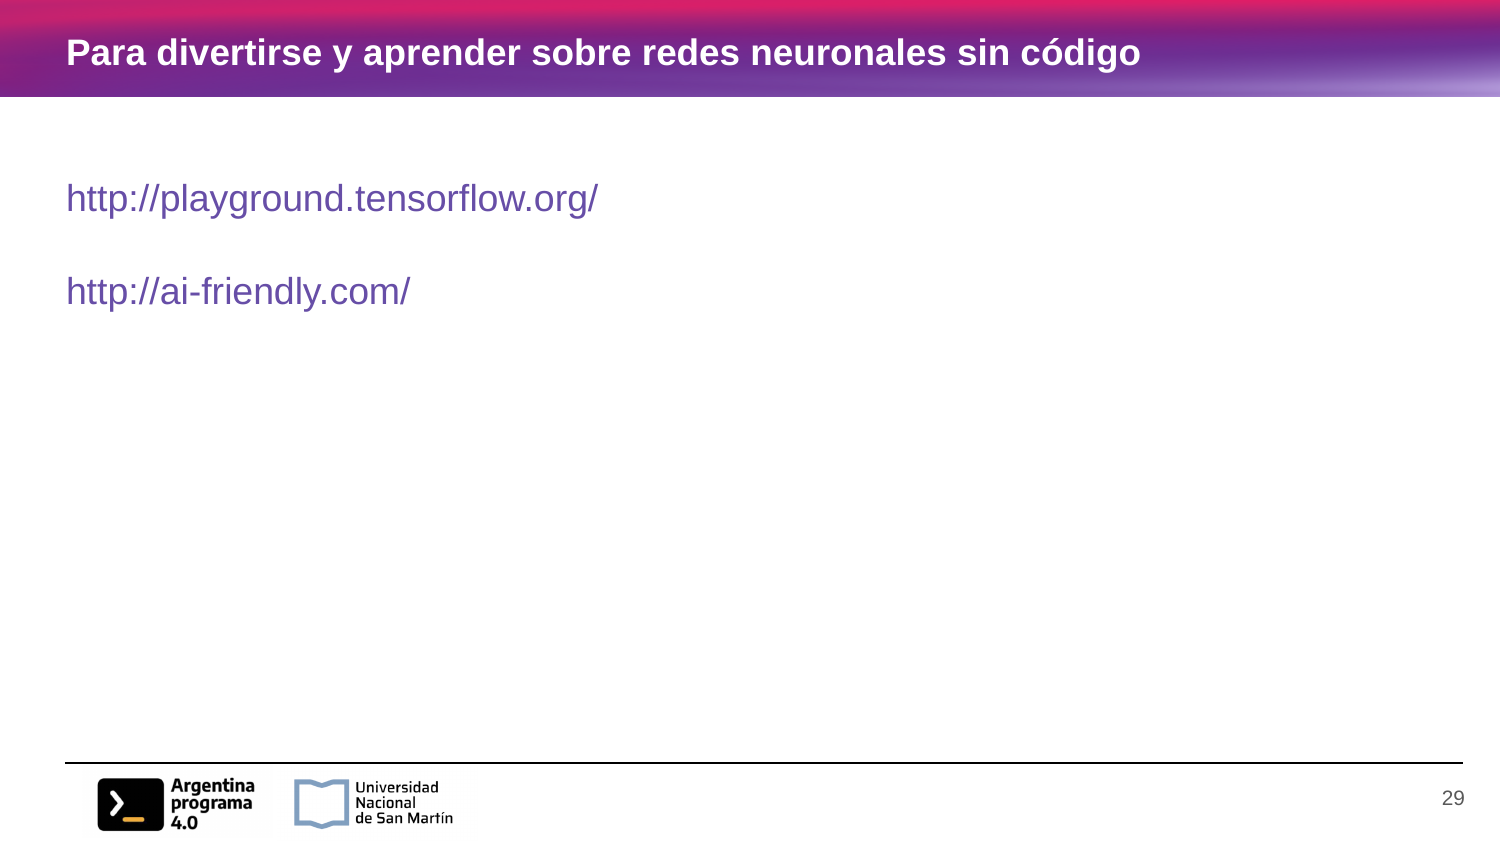

# Para divertirse y aprender sobre redes neuronales sin código
http://playground.tensorflow.org/
http://ai-friendly.com/
29